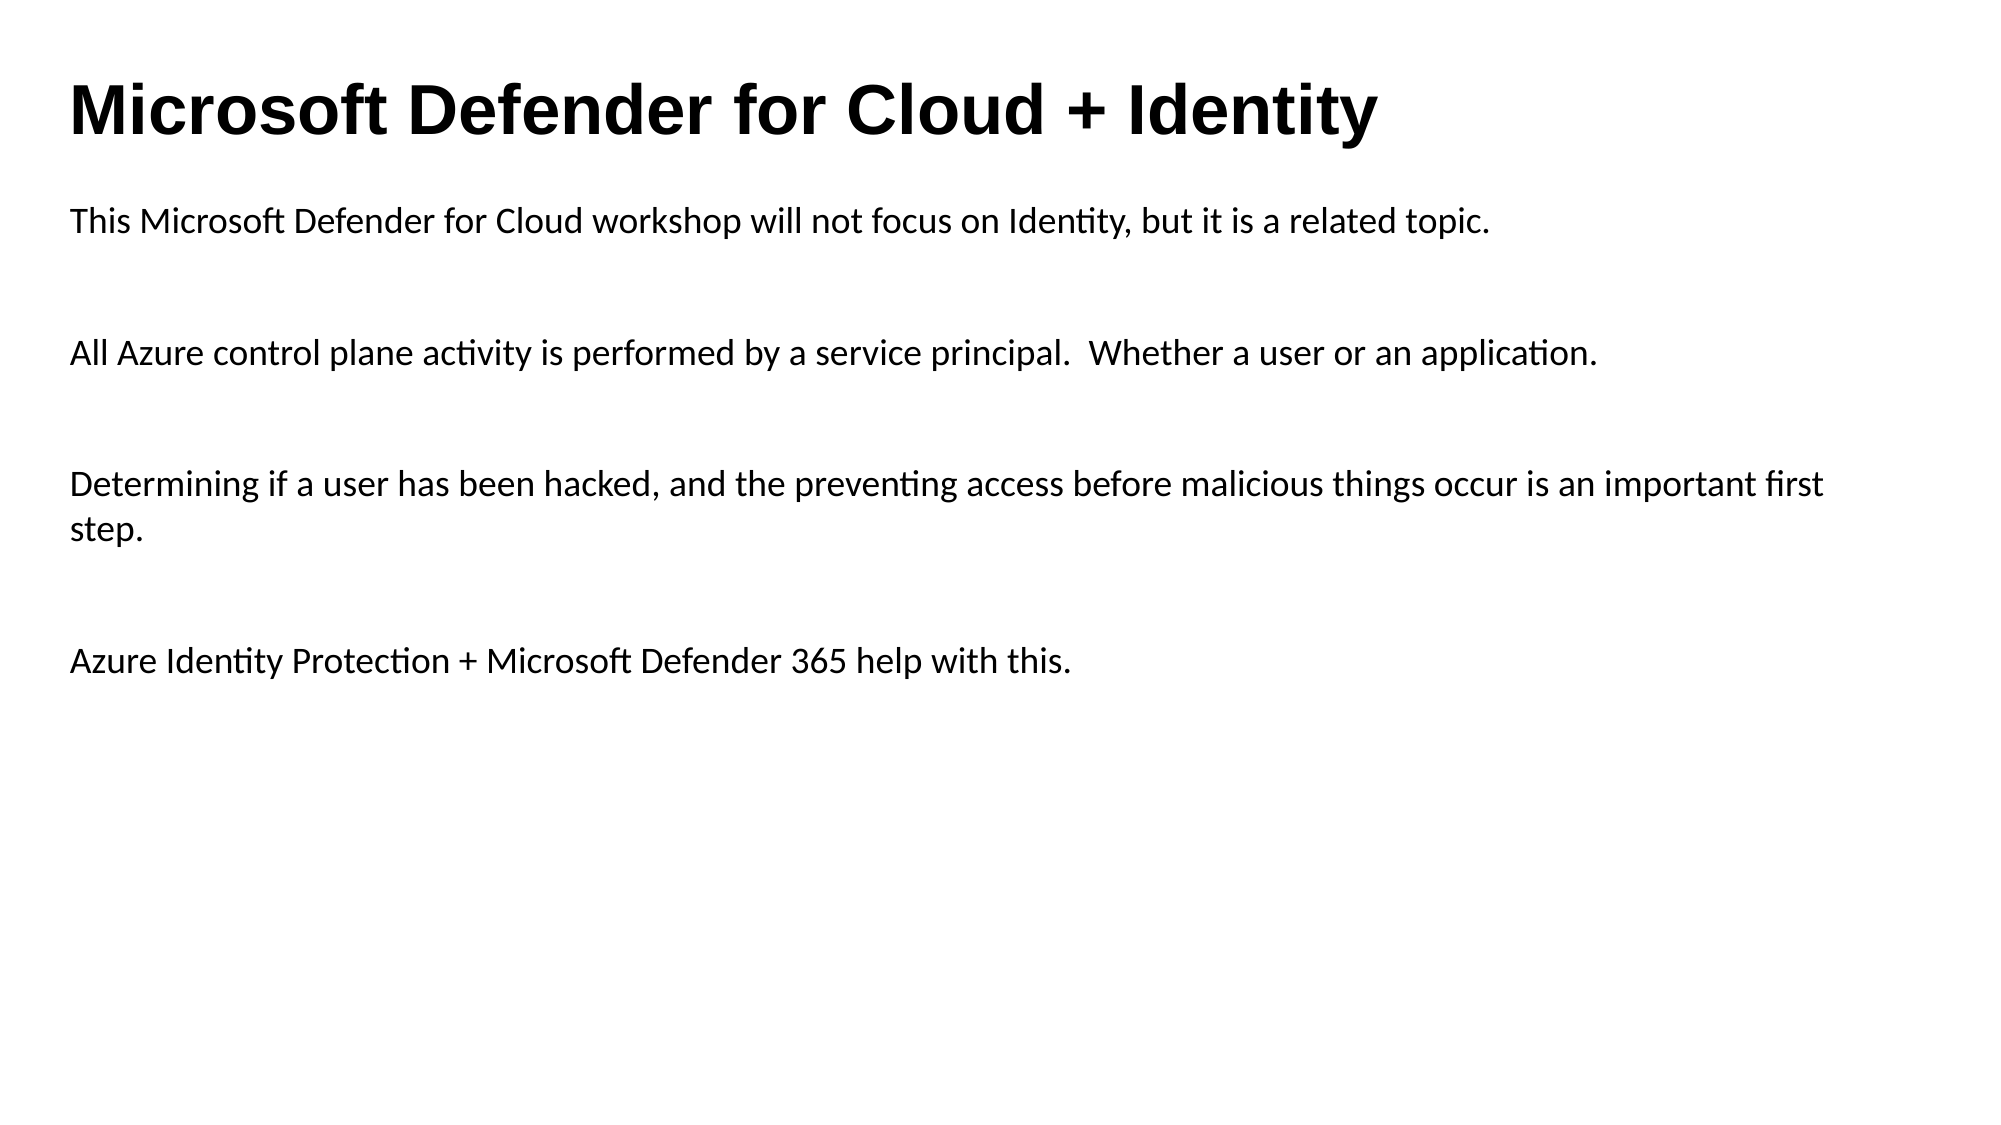

# Microsoft Defender for Cloud + Identity
This Microsoft Defender for Cloud workshop will not focus on Identity, but it is a related topic.

All Azure control plane activity is performed by a service principal.  Whether a user or an application.

Determining if a user has been hacked, and the preventing access before malicious things occur is an important first step.

Azure Identity Protection + Microsoft Defender 365 help with this.